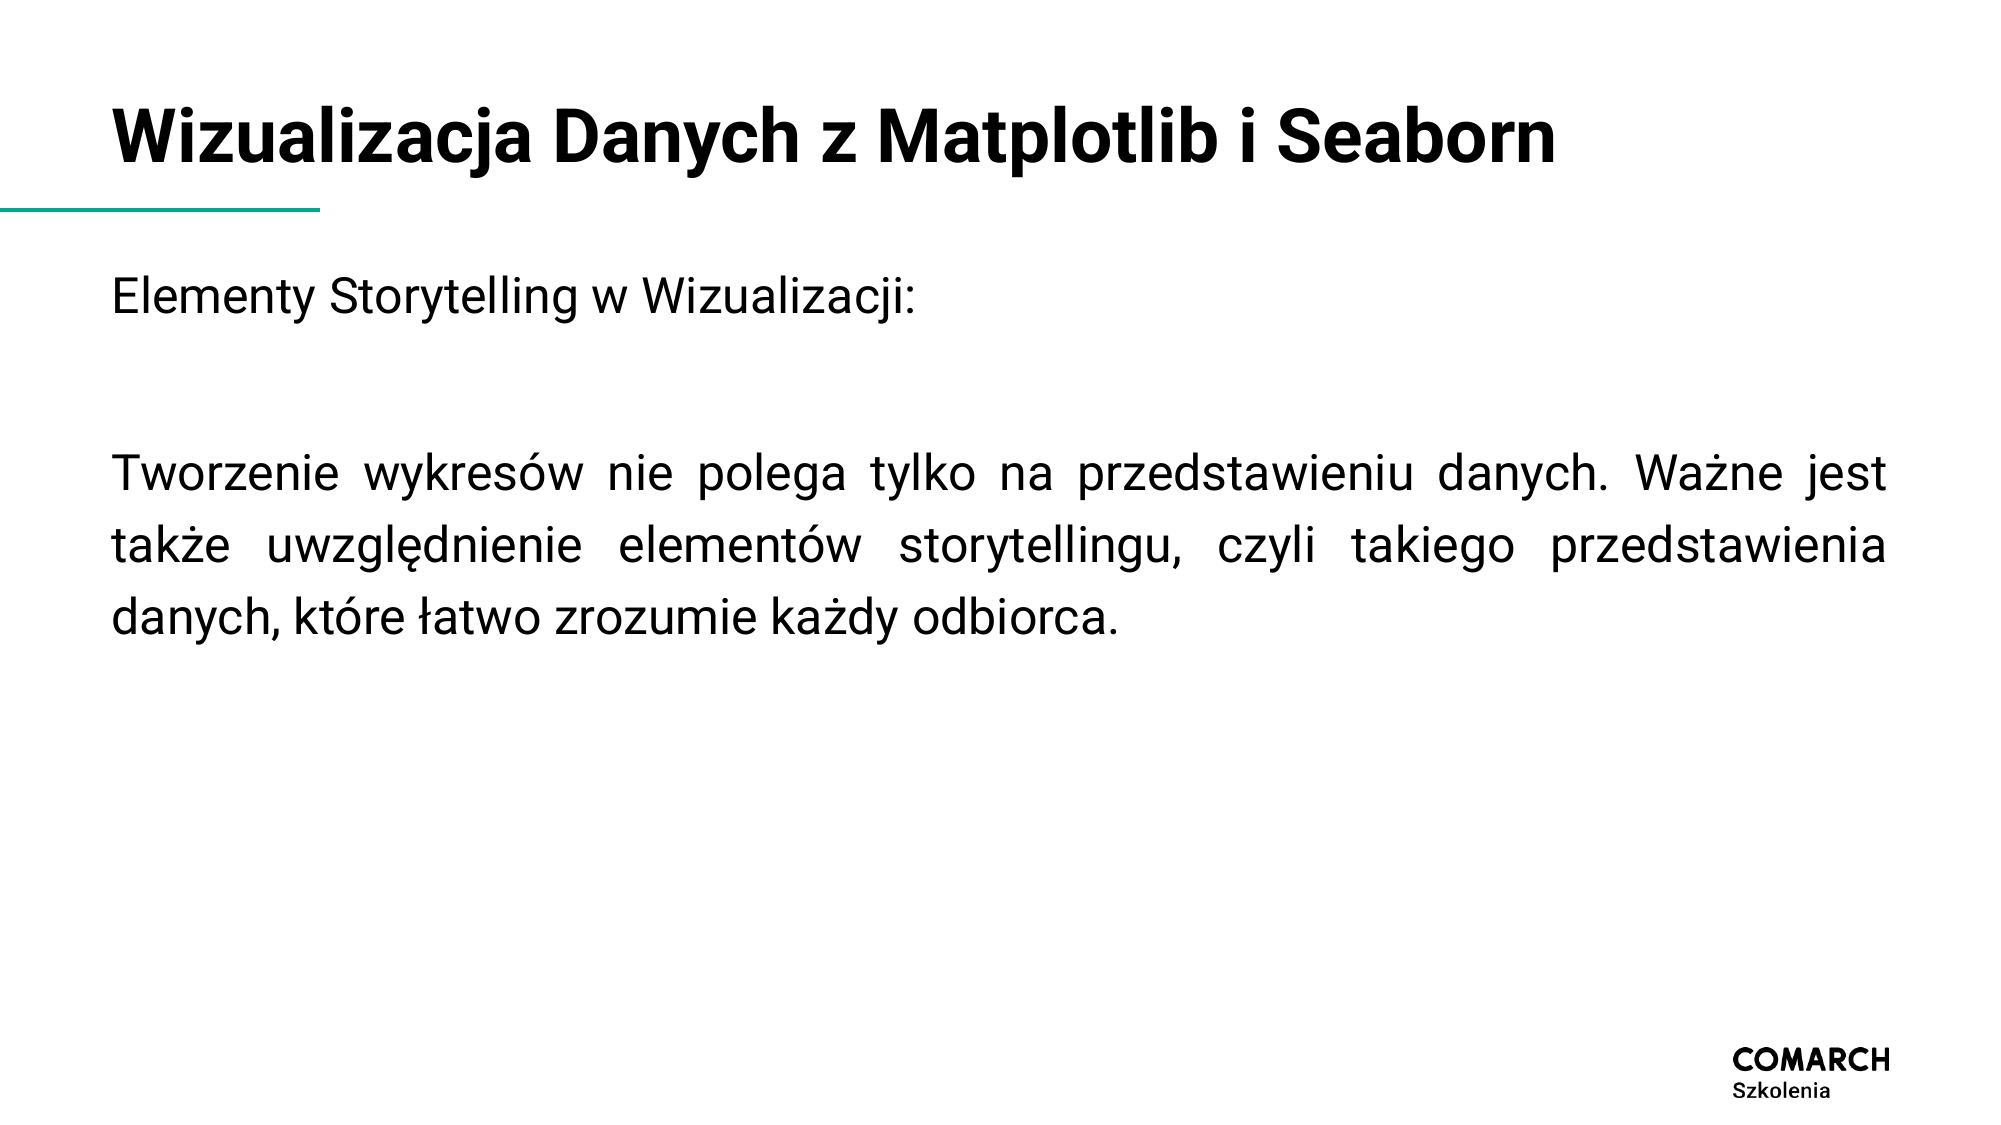

# Wizualizacja Danych z Matplotlib i Seaborn
Elementy Storytelling w Wizualizacji:

Tworzenie wykresów nie polega tylko na przedstawieniu danych. Ważne jest także uwzględnienie elementów storytellingu, czyli takiego przedstawienia danych, które łatwo zrozumie każdy odbiorca.